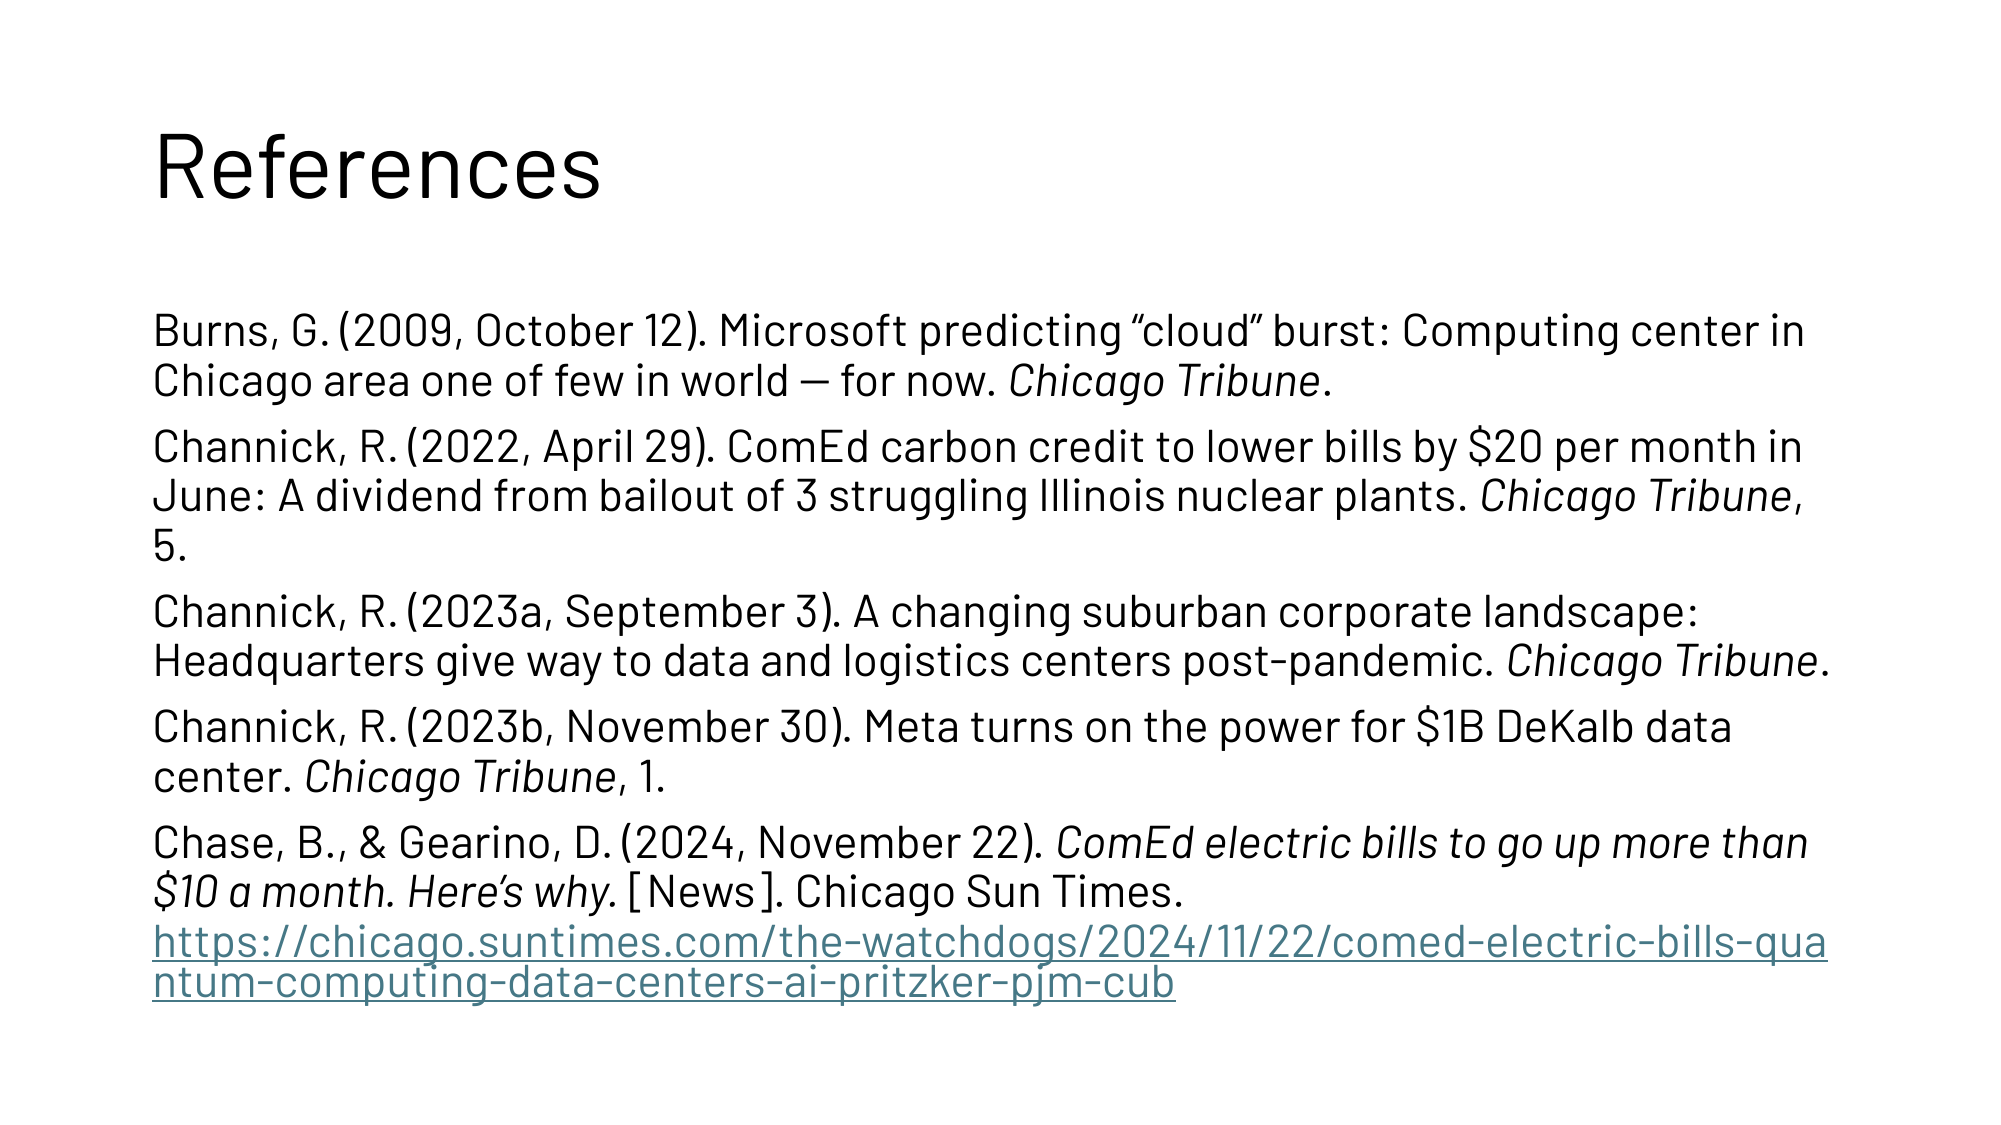

# References
Burns, G. (2009, October 12). Microsoft predicting “cloud” burst: Computing center in Chicago area one of few in world -- for now. Chicago Tribune.
Channick, R. (2022, April 29). ComEd carbon credit to lower bills by $20 per month in June: A dividend from bailout of 3 struggling Illinois nuclear plants. Chicago Tribune, 5.
Channick, R. (2023a, September 3). A changing suburban corporate landscape: Headquarters give way to data and logistics centers post-pandemic. Chicago Tribune.
Channick, R. (2023b, November 30). Meta turns on the power for $1B DeKalb data center. Chicago Tribune, 1.
Chase, B., & Gearino, D. (2024, November 22). ComEd electric bills to go up more than $10 a month. Here’s why. [News]. Chicago Sun Times. https://chicago.suntimes.com/the-watchdogs/2024/11/22/comed-electric-bills-quantum-computing-data-centers-ai-pritzker-pjm-cub